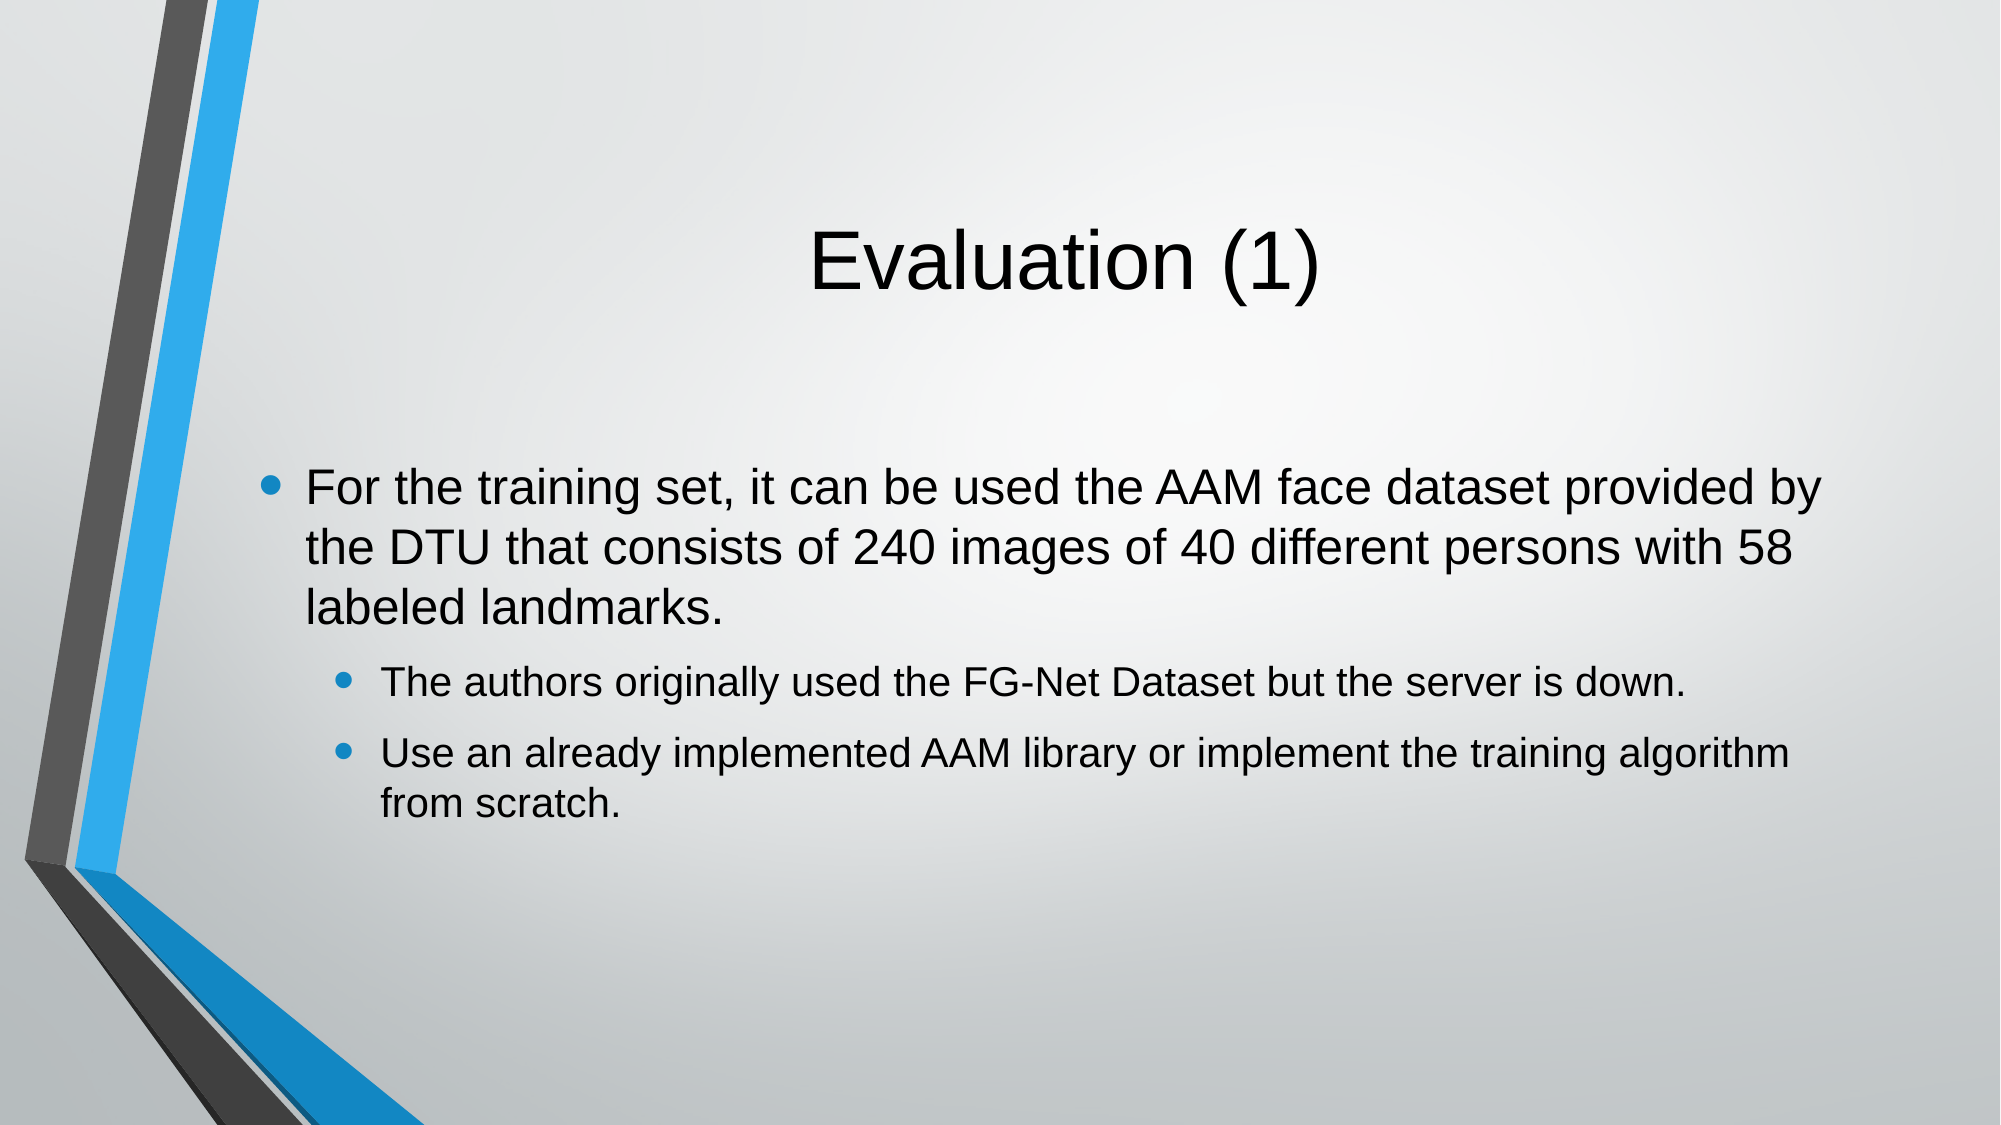

# Evaluation (1)
For the training set, it can be used the AAM face dataset provided by the DTU that consists of 240 images of 40 different persons with 58 labeled landmarks.
The authors originally used the FG-Net Dataset but the server is down.
Use an already implemented AAM library or implement the training algorithm from scratch.